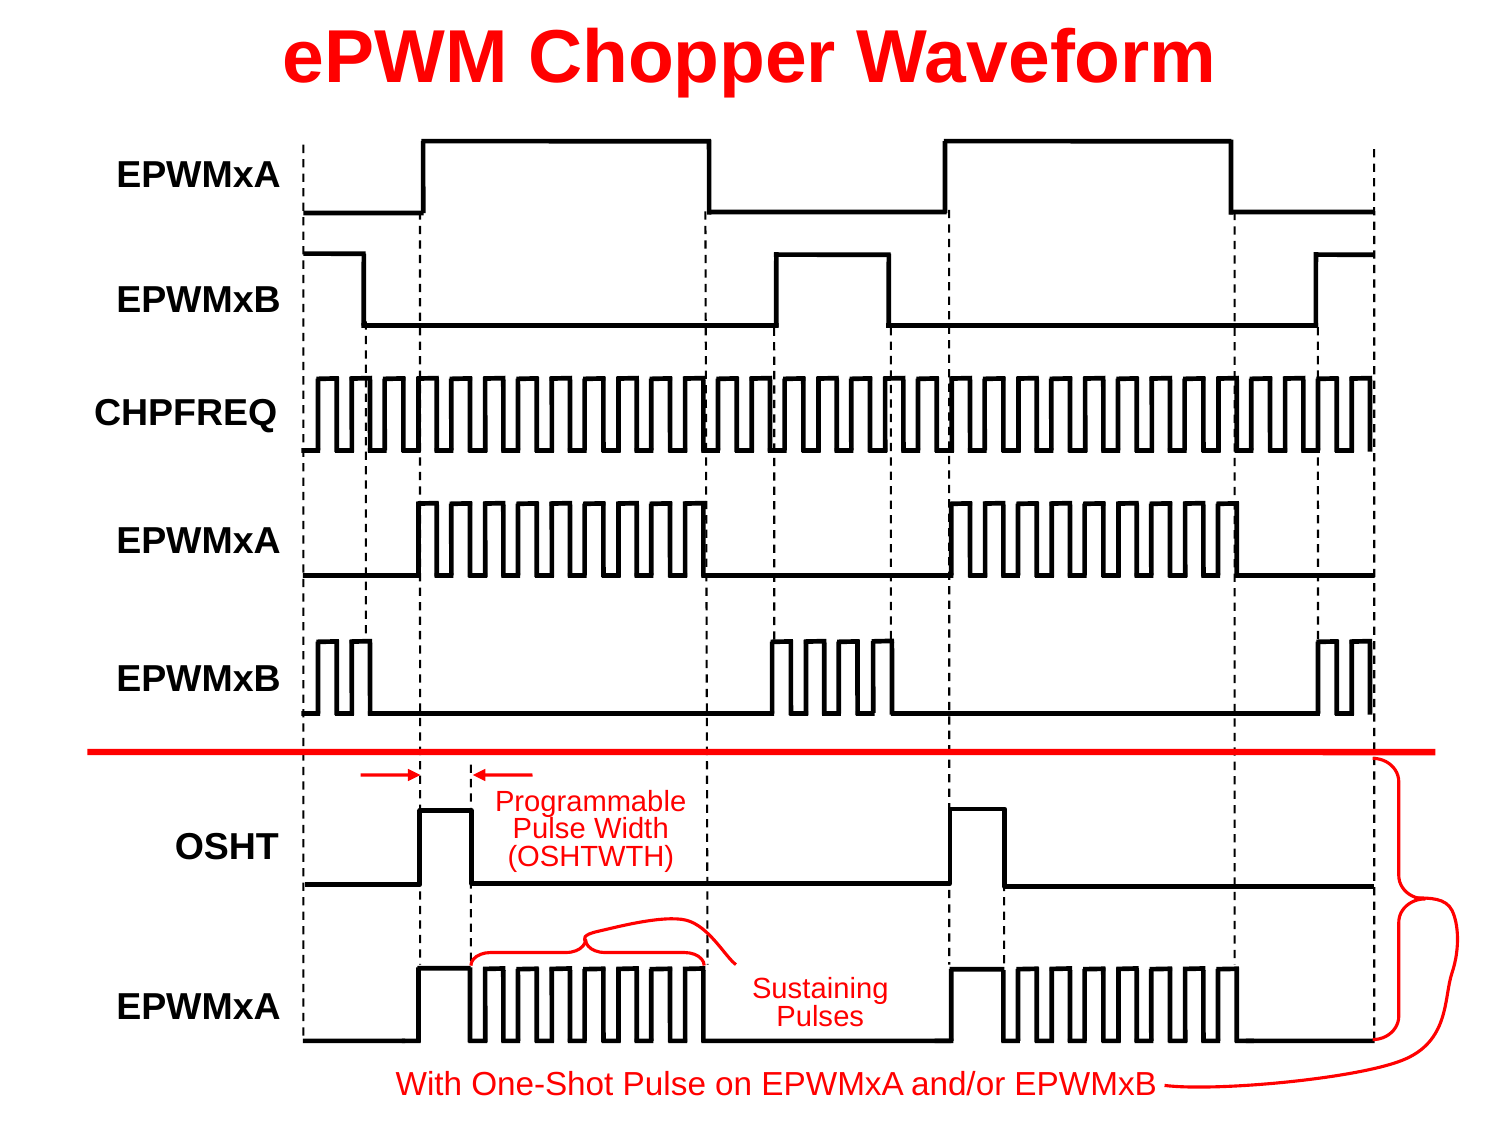

# ePWM Chopper Waveform

EPWMxA

EPWMxB

CHPFREQ

EPWMxA

EPWMxB

Programmable
Pulse Width
(OSHTWTH)

OSHT

EPWMxA

Sustaining
Pulses
With One-Shot Pulse on EPWMxA and/or EPWMxB